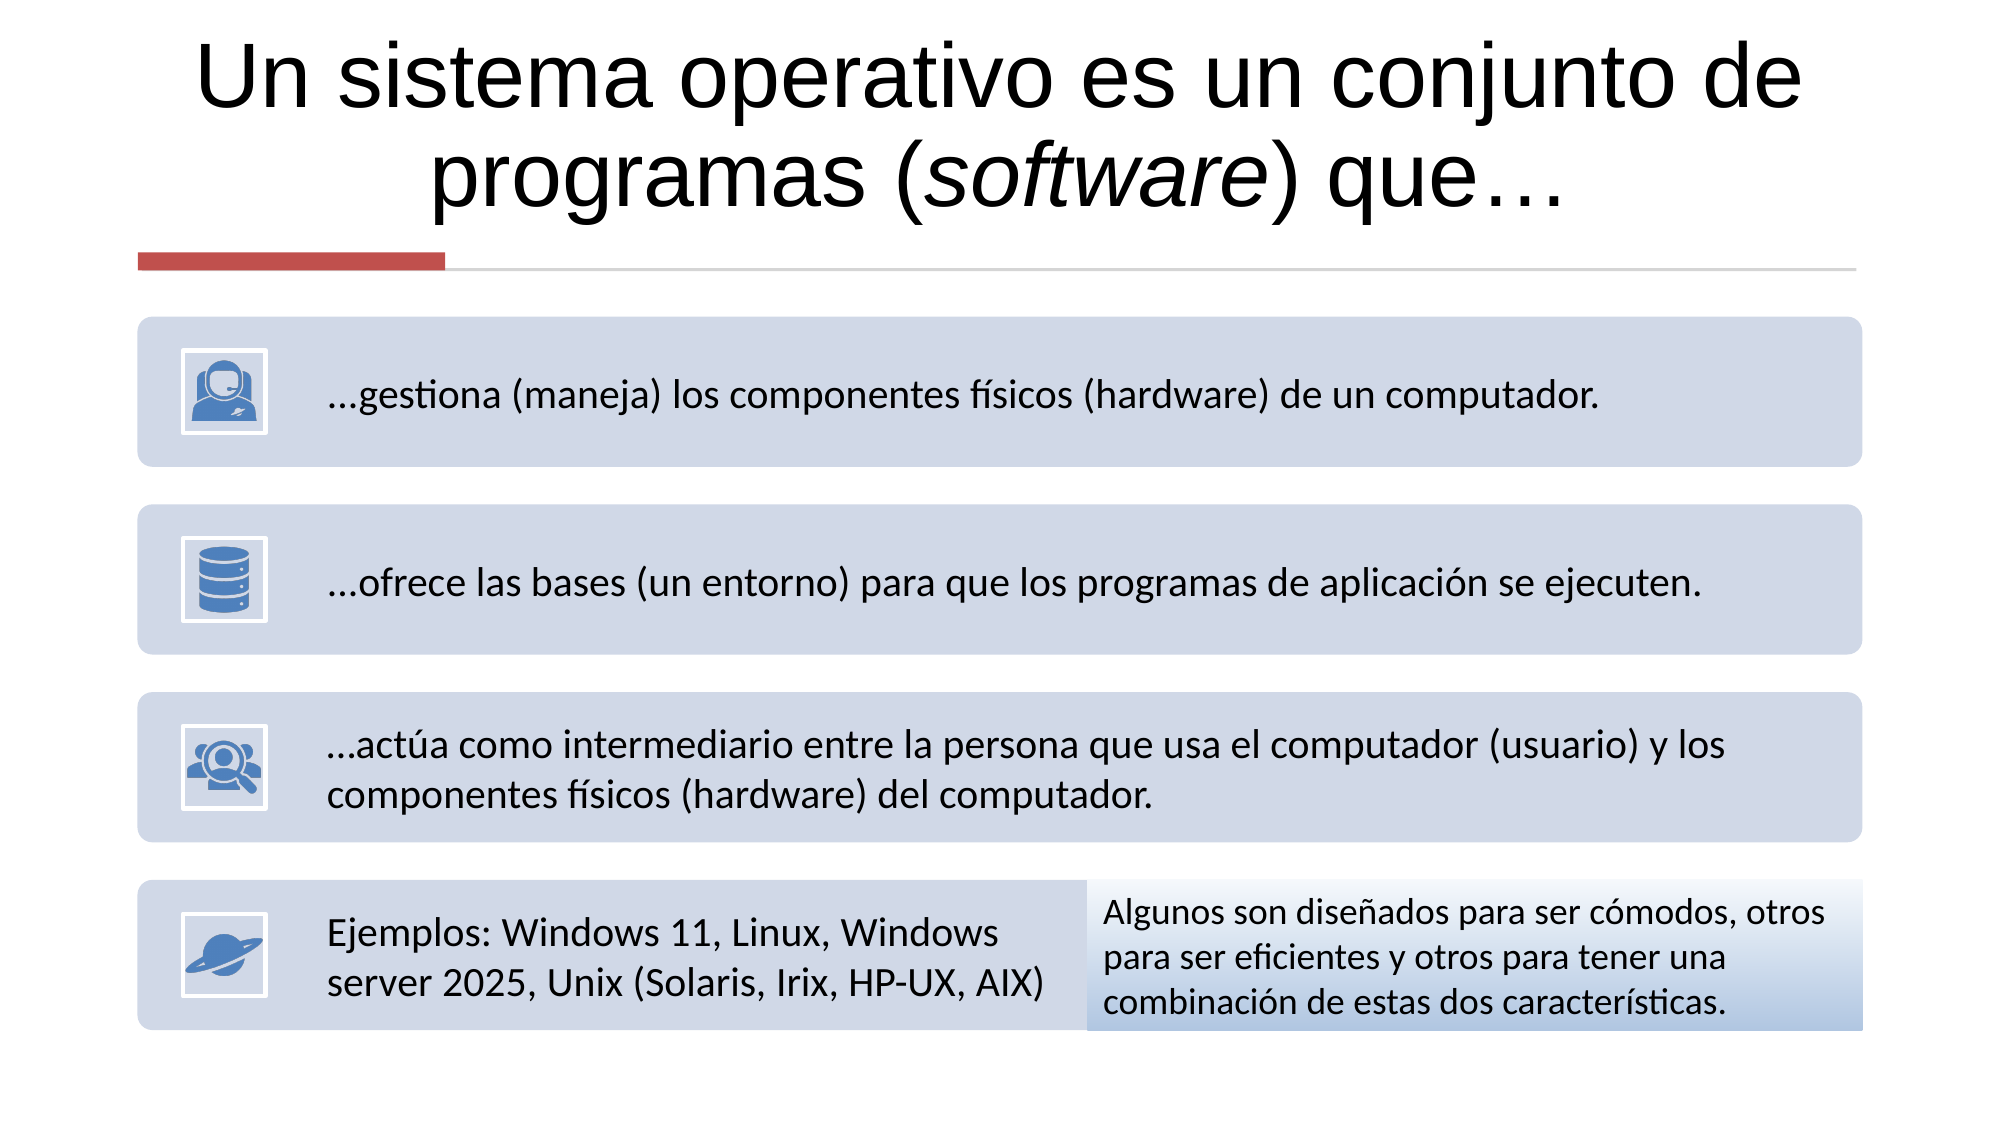

# Un sistema operativo es un conjunto de programas (software) que…

...gestiona (maneja) los componentes físicos (hardware) de un computador.
...ofrece las bases (un entorno) para que los programas de aplicación se ejecuten.
…actúa como intermediario entre la persona que usa el computador (usuario) y los componentes físicos (hardware) del computador.
Ejemplos: Windows 11, Linux, Windows server 2025, Unix (Solaris, Irix, HP-UX, AIX)
Algunos son diseñados para ser cómodos, otros para ser eficientes y otros para tener una combinación de estas dos características.